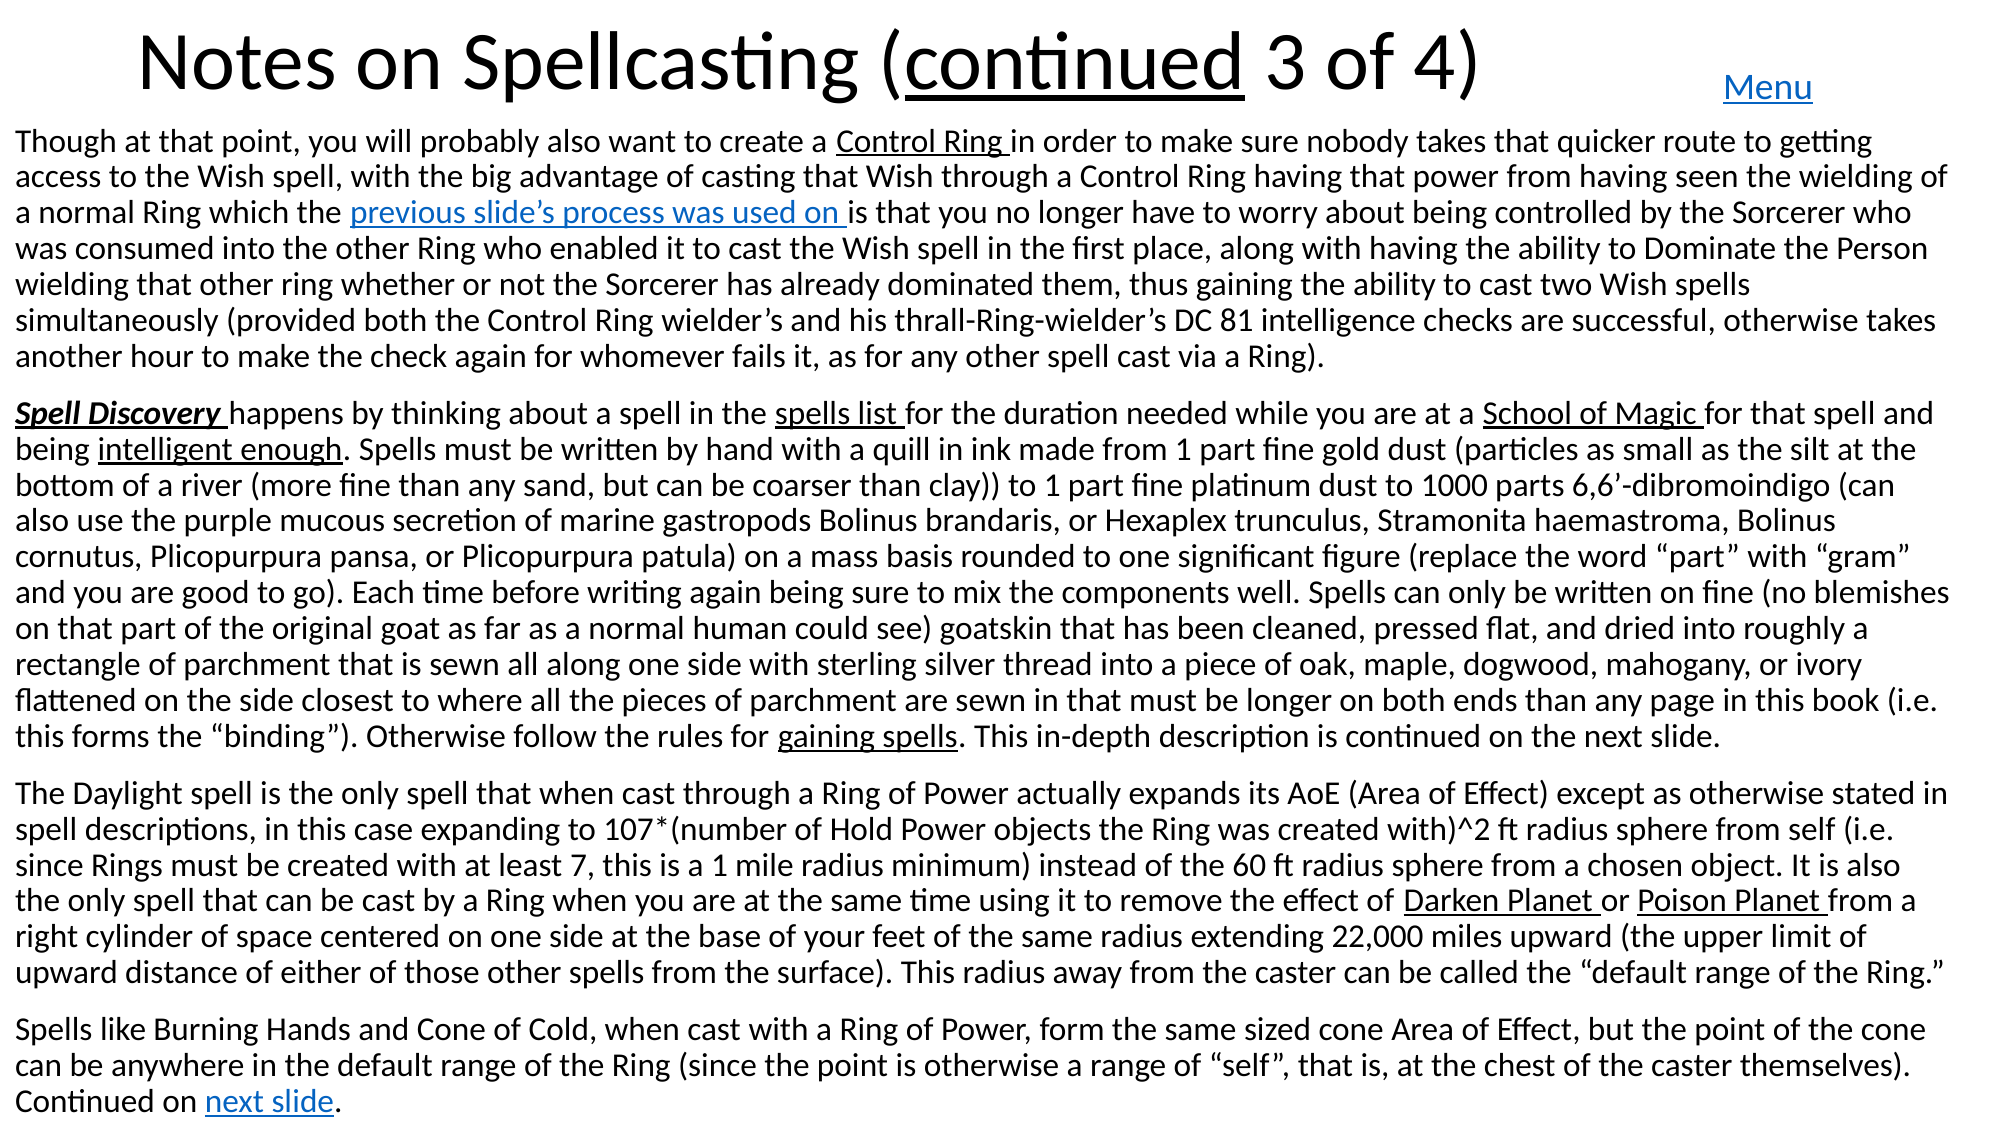

# Notes on Spellcasting (continued 3 of 4)

Menu
Though at that point, you will probably also want to create a Control Ring in order to make sure nobody takes that quicker route to getting access to the Wish spell, with the big advantage of casting that Wish through a Control Ring having that power from having seen the wielding of a normal Ring which the previous slide’s process was used on is that you no longer have to worry about being controlled by the Sorcerer who was consumed into the other Ring who enabled it to cast the Wish spell in the first place, along with having the ability to Dominate the Person wielding that other ring whether or not the Sorcerer has already dominated them, thus gaining the ability to cast two Wish spells simultaneously (provided both the Control Ring wielder’s and his thrall-Ring-wielder’s DC 81 intelligence checks are successful, otherwise takes another hour to make the check again for whomever fails it, as for any other spell cast via a Ring).
Spell Discovery happens by thinking about a spell in the spells list for the duration needed while you are at a School of Magic for that spell and being intelligent enough. Spells must be written by hand with a quill in ink made from 1 part fine gold dust (particles as small as the silt at the bottom of a river (more fine than any sand, but can be coarser than clay)) to 1 part fine platinum dust to 1000 parts 6,6’-dibromoindigo (can also use the purple mucous secretion of marine gastropods Bolinus brandaris, or Hexaplex trunculus, Stramonita haemastroma, Bolinus cornutus, Plicopurpura pansa, or Plicopurpura patula) on a mass basis rounded to one significant figure (replace the word “part” with “gram” and you are good to go). Each time before writing again being sure to mix the components well. Spells can only be written on fine (no blemishes on that part of the original goat as far as a normal human could see) goatskin that has been cleaned, pressed flat, and dried into roughly a rectangle of parchment that is sewn all along one side with sterling silver thread into a piece of oak, maple, dogwood, mahogany, or ivory flattened on the side closest to where all the pieces of parchment are sewn in that must be longer on both ends than any page in this book (i.e. this forms the “binding”). Otherwise follow the rules for gaining spells. This in-depth description is continued on the next slide.
The Daylight spell is the only spell that when cast through a Ring of Power actually expands its AoE (Area of Effect) except as otherwise stated in spell descriptions, in this case expanding to 107*(number of Hold Power objects the Ring was created with)^2 ft radius sphere from self (i.e. since Rings must be created with at least 7, this is a 1 mile radius minimum) instead of the 60 ft radius sphere from a chosen object. It is also the only spell that can be cast by a Ring when you are at the same time using it to remove the effect of Darken Planet or Poison Planet from a right cylinder of space centered on one side at the base of your feet of the same radius extending 22,000 miles upward (the upper limit of upward distance of either of those other spells from the surface). This radius away from the caster can be called the “default range of the Ring.”
Spells like Burning Hands and Cone of Cold, when cast with a Ring of Power, form the same sized cone Area of Effect, but the point of the cone can be anywhere in the default range of the Ring (since the point is otherwise a range of “self”, that is, at the chest of the caster themselves). Continued on next slide.